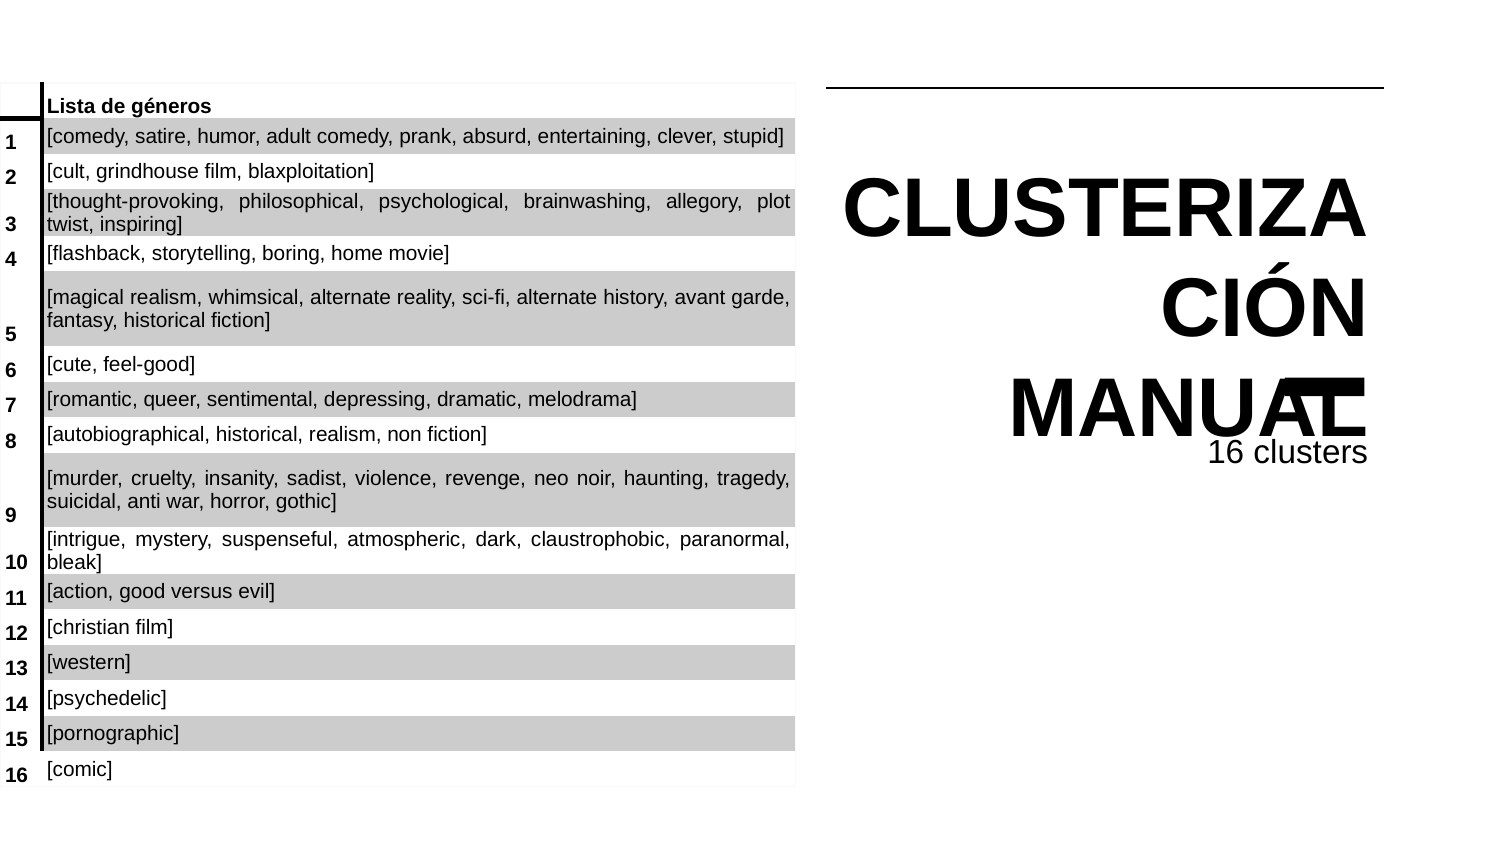

|  | Lista de géneros |
| --- | --- |
| 1 | [comedy, satire, humor, adult comedy, prank, absurd, entertaining, clever, stupid] |
| 2 | [cult, grindhouse film, blaxploitation] |
| 3 | [thought-provoking, philosophical, psychological, brainwashing, allegory, plot twist, inspiring] |
| 4 | [flashback, storytelling, boring, home movie] |
| 5 | [magical realism, whimsical, alternate reality, sci-fi, alternate history, avant garde, fantasy, historical fiction] |
| 6 | [cute, feel-good] |
| 7 | [romantic, queer, sentimental, depressing, dramatic, melodrama] |
| 8 | [autobiographical, historical, realism, non fiction] |
| 9 | [murder, cruelty, insanity, sadist, violence, revenge, neo noir, haunting, tragedy, suicidal, anti war, horror, gothic] |
| 10 | [intrigue, mystery, suspenseful, atmospheric, dark, claustrophobic, paranormal, bleak] |
| 11 | [action, good versus evil] |
| 12 | [christian film] |
| 13 | [western] |
| 14 | [psychedelic] |
| 15 | [pornographic] |
| 16 | [comic] |
# CLUSTERIZACIÓN MANUAL

16 clusters